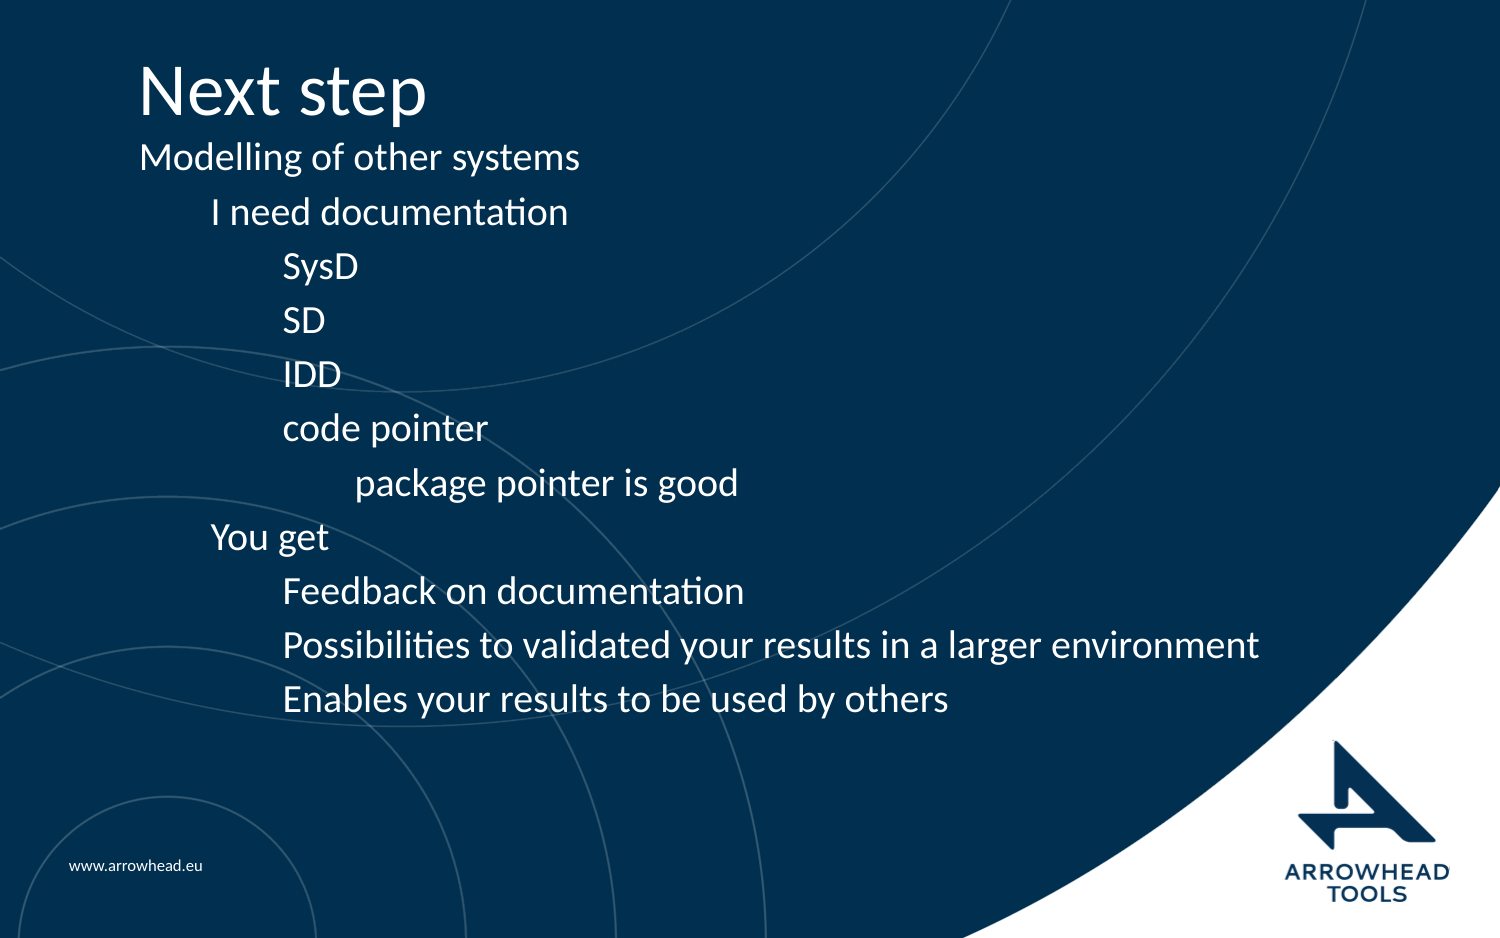

# Next step
Modelling of other systems
I need documentation
SysD
SD
IDD
code pointer
package pointer is good
You get
Feedback on documentation
Possibilities to validated your results in a larger environment
Enables your results to be used by others